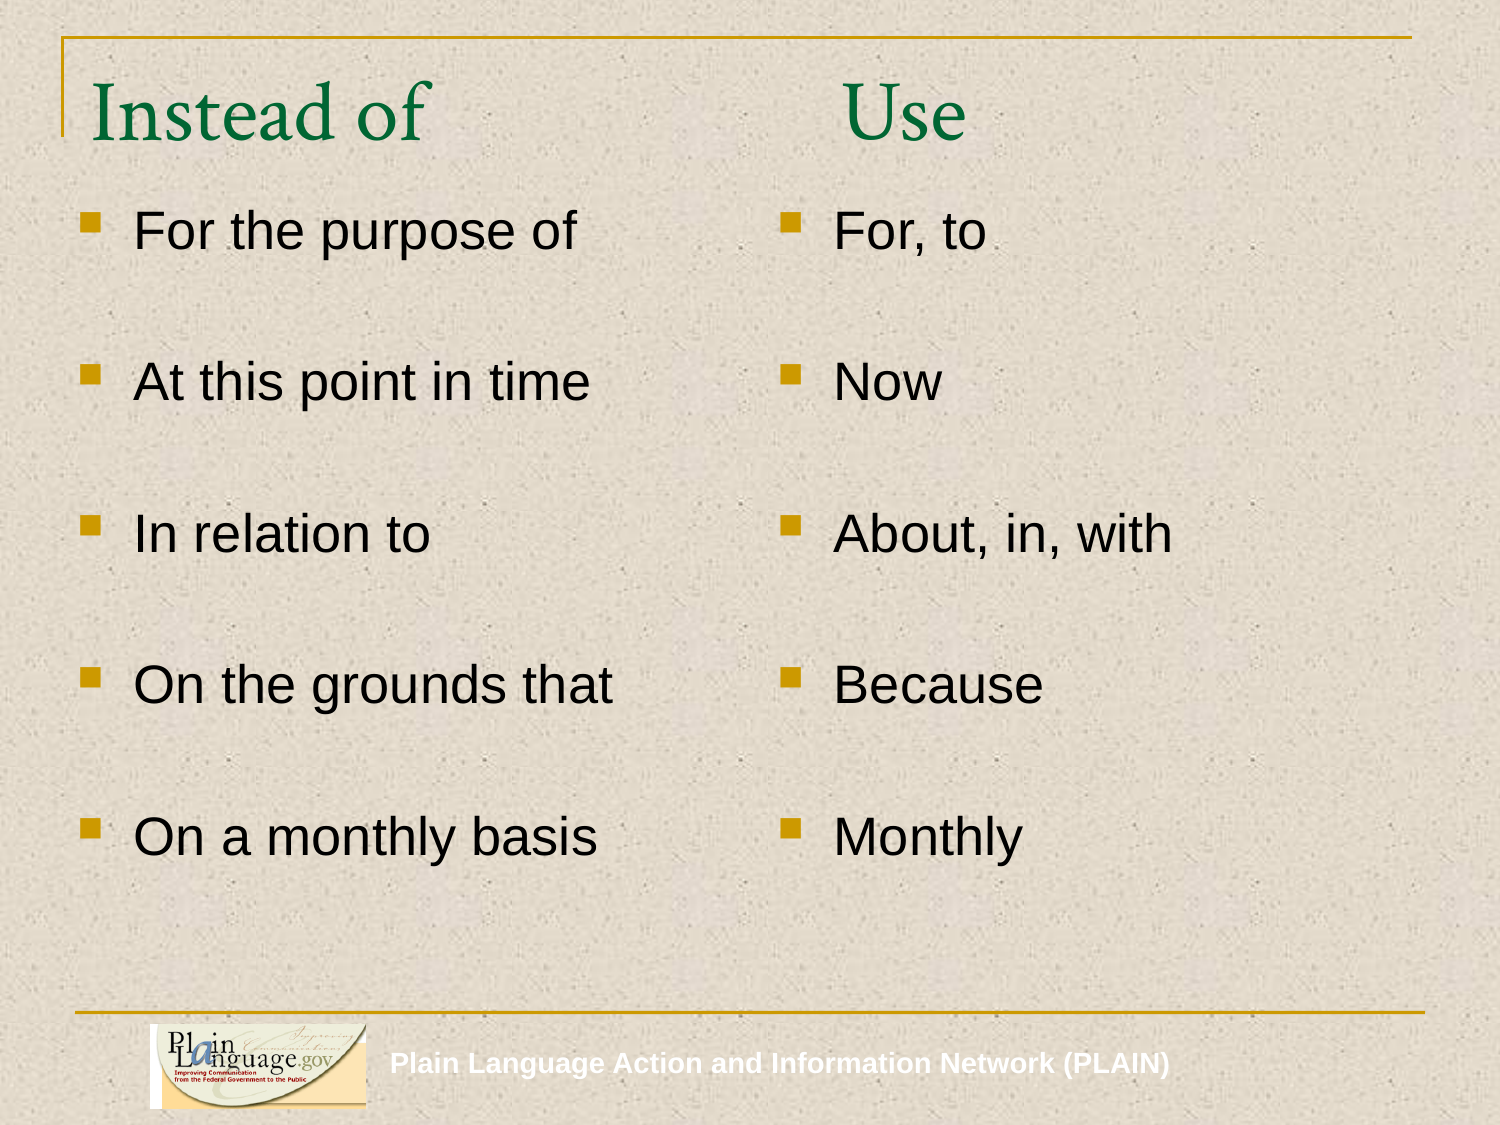

# Instead of			Use
For the purpose of

At this point in time

In relation to

On the grounds that

On a monthly basis
For, to

Now

About, in, with

Because

Monthly